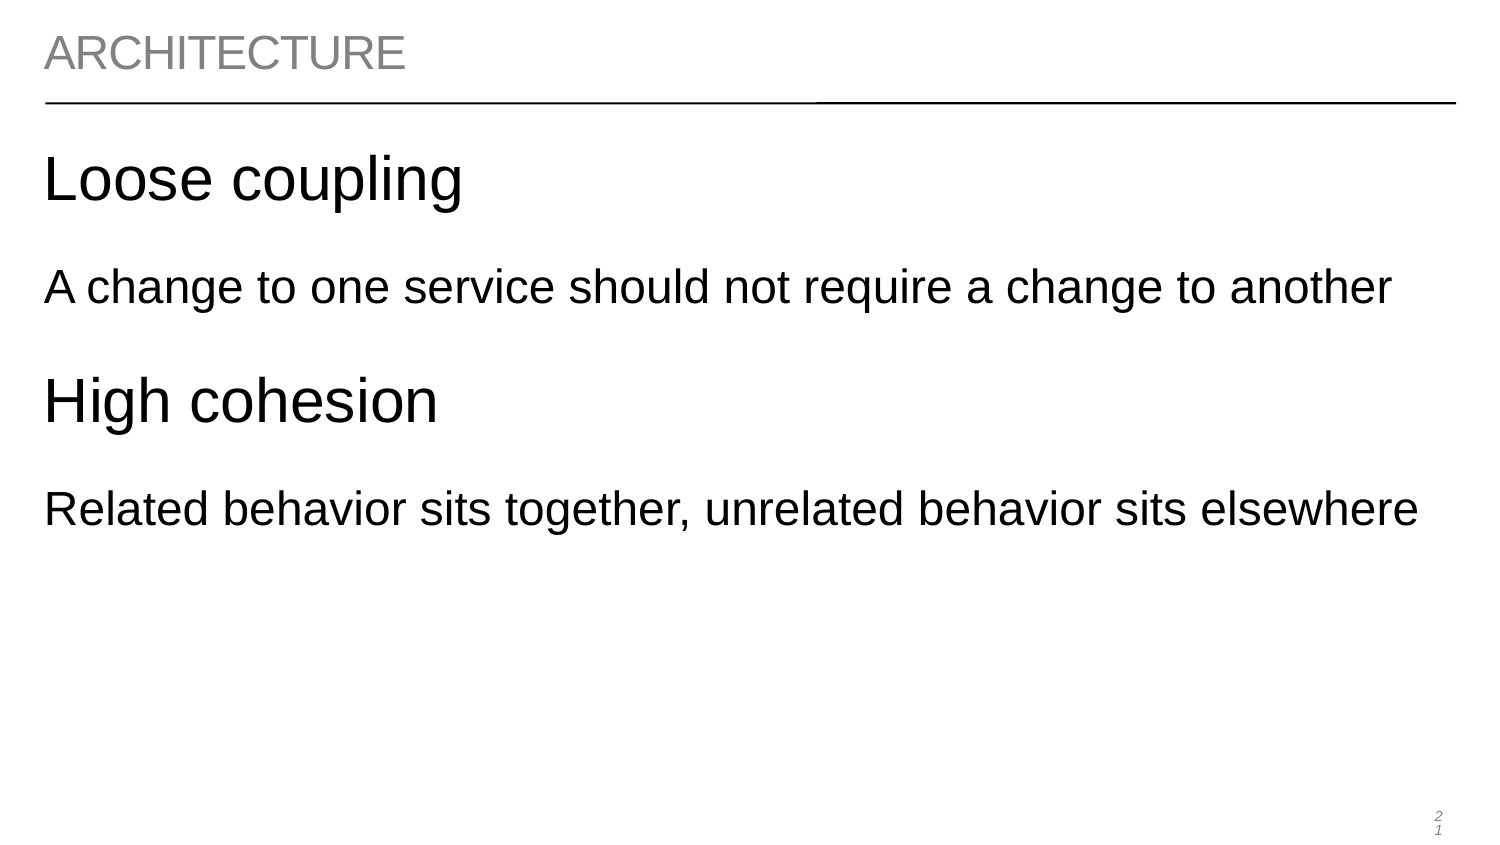

# Architecture
Loose coupling
A change to one service should not require a change to another
High cohesion
Related behavior sits together, unrelated behavior sits elsewhere
21